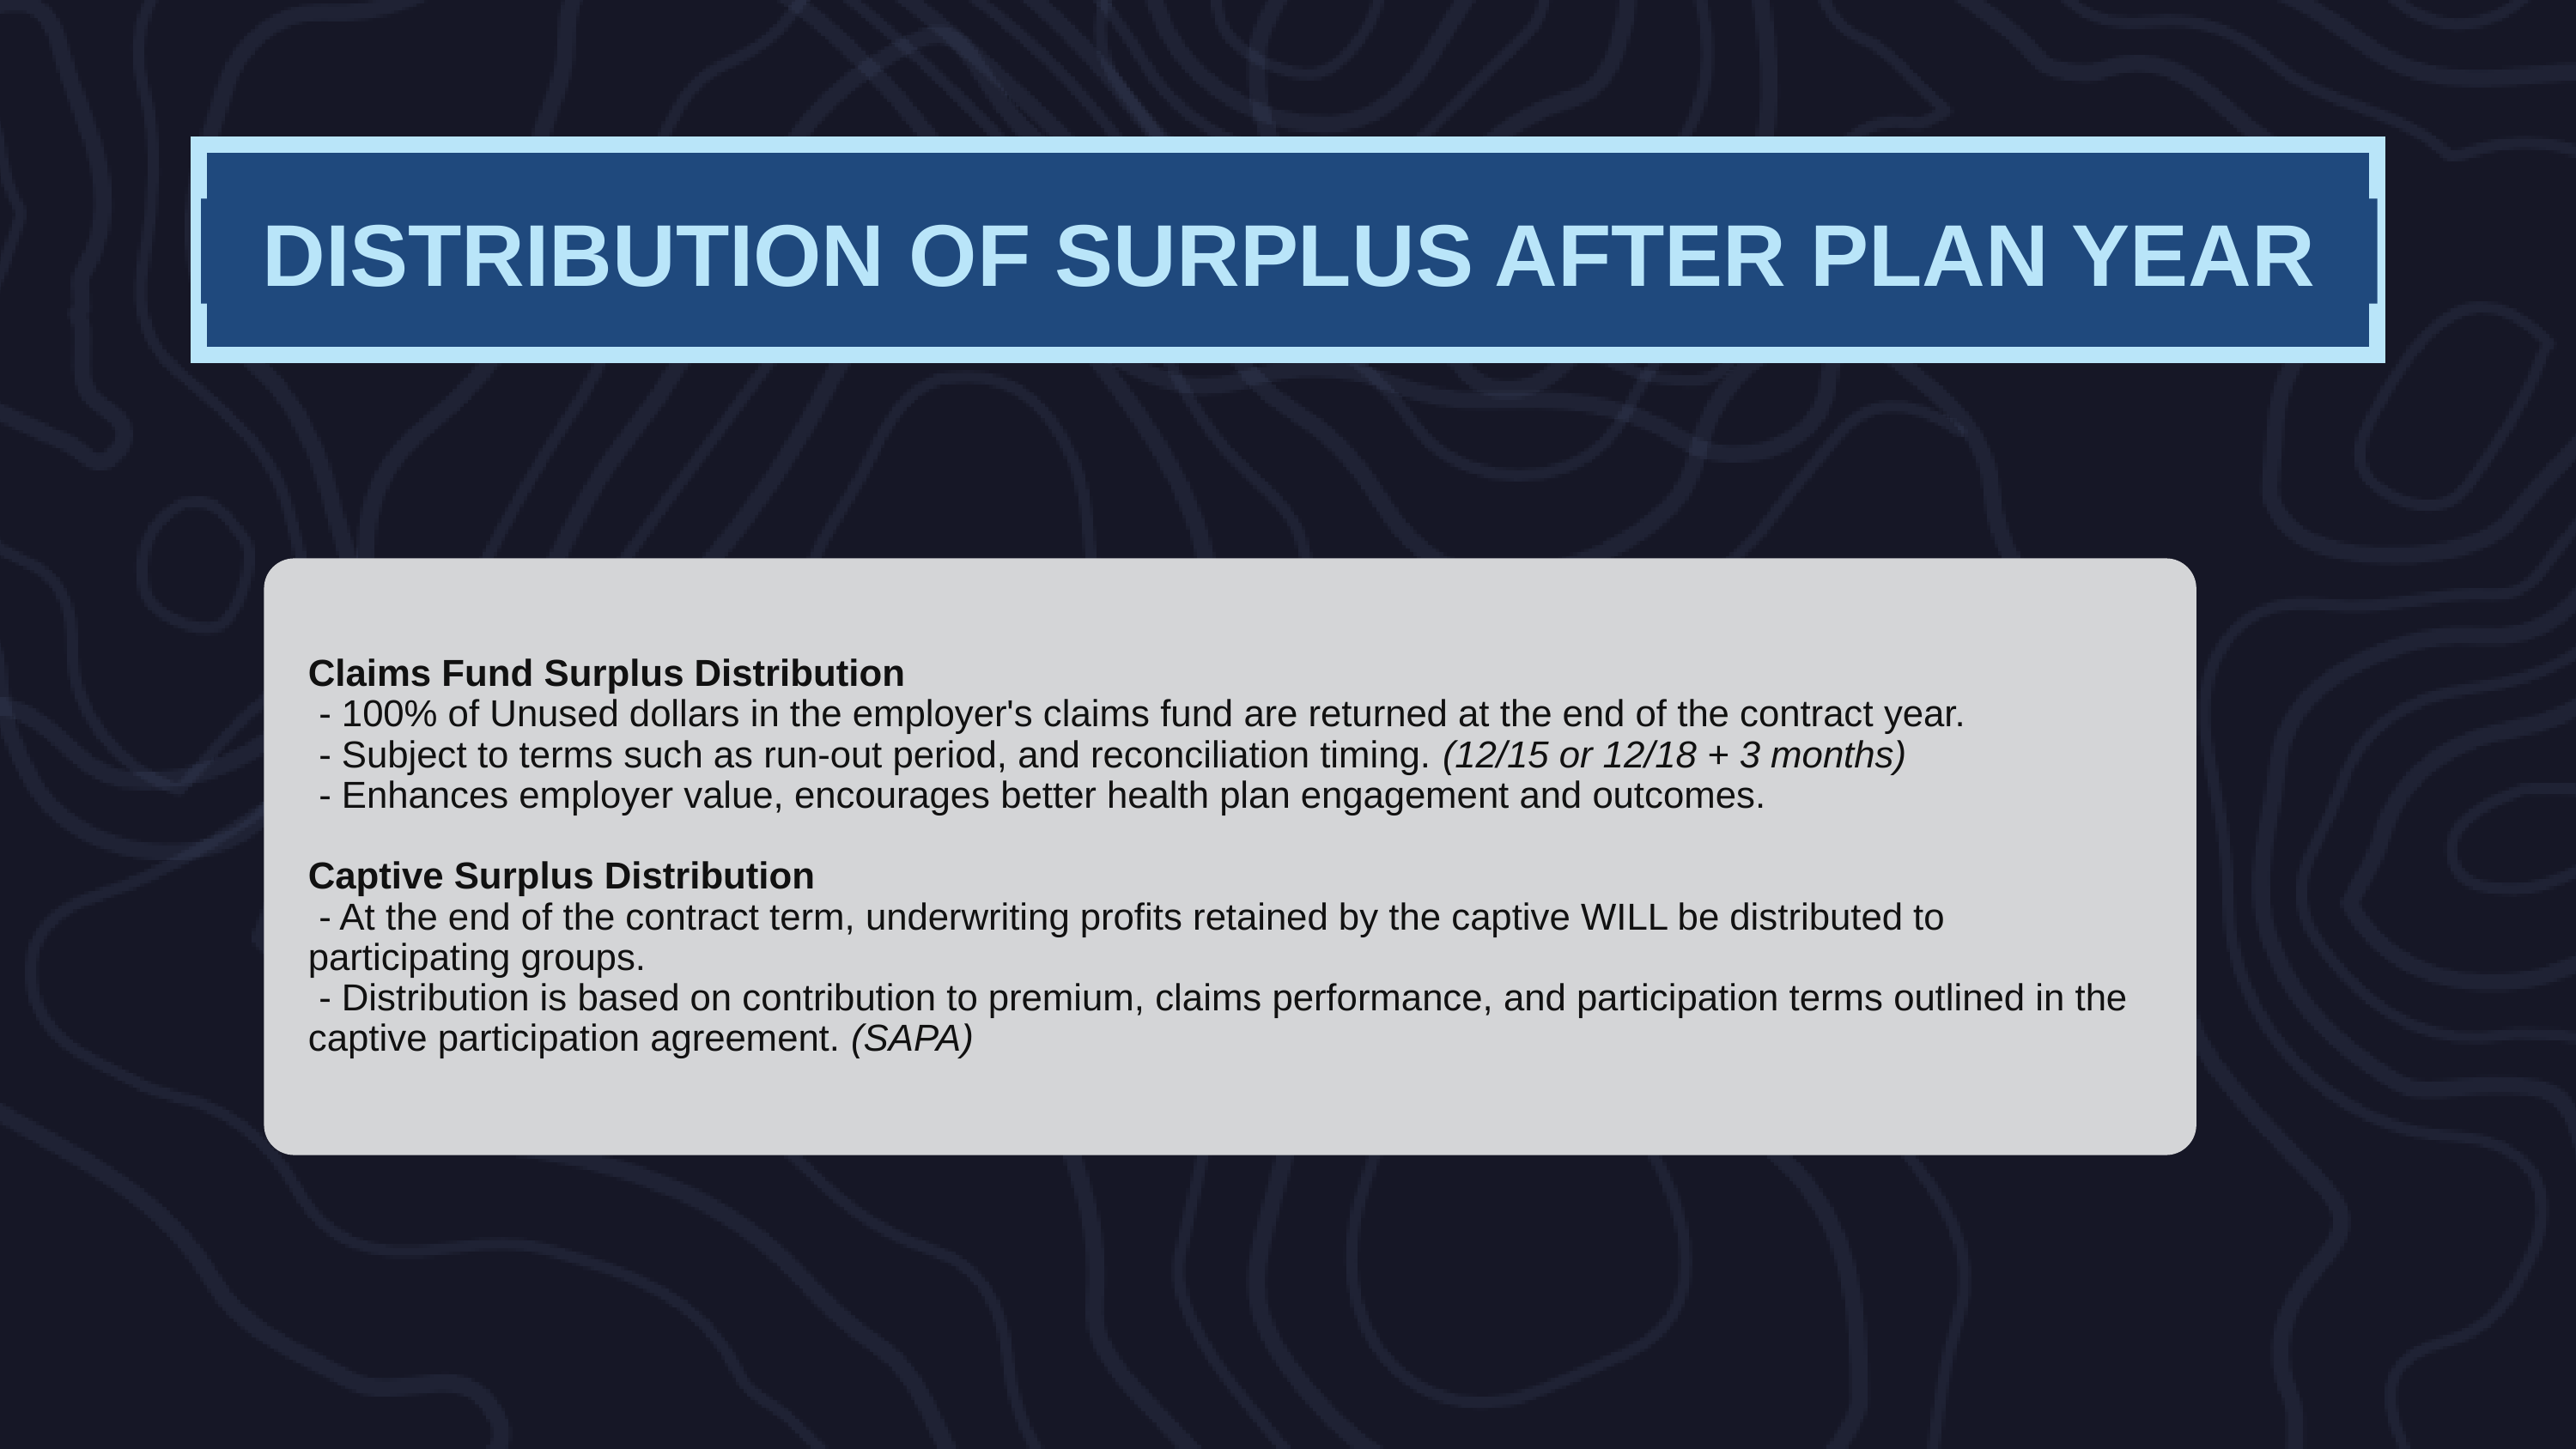

DISTRIBUTION OF SURPLUS AFTER PLAN YEAR

Claims Fund Surplus Distribution
 - 100% of Unused dollars in the employer's claims fund are returned at the end of the contract year.
 - Subject to terms such as run-out period, and reconciliation timing. (12/15 or 12/18 + 3 months)
 - Enhances employer value, encourages better health plan engagement and outcomes.

Captive Surplus Distribution
 - At the end of the contract term, underwriting profits retained by the captive WILL be distributed to participating groups.
 - Distribution is based on contribution to premium, claims performance, and participation terms outlined in the captive participation agreement. (SAPA)